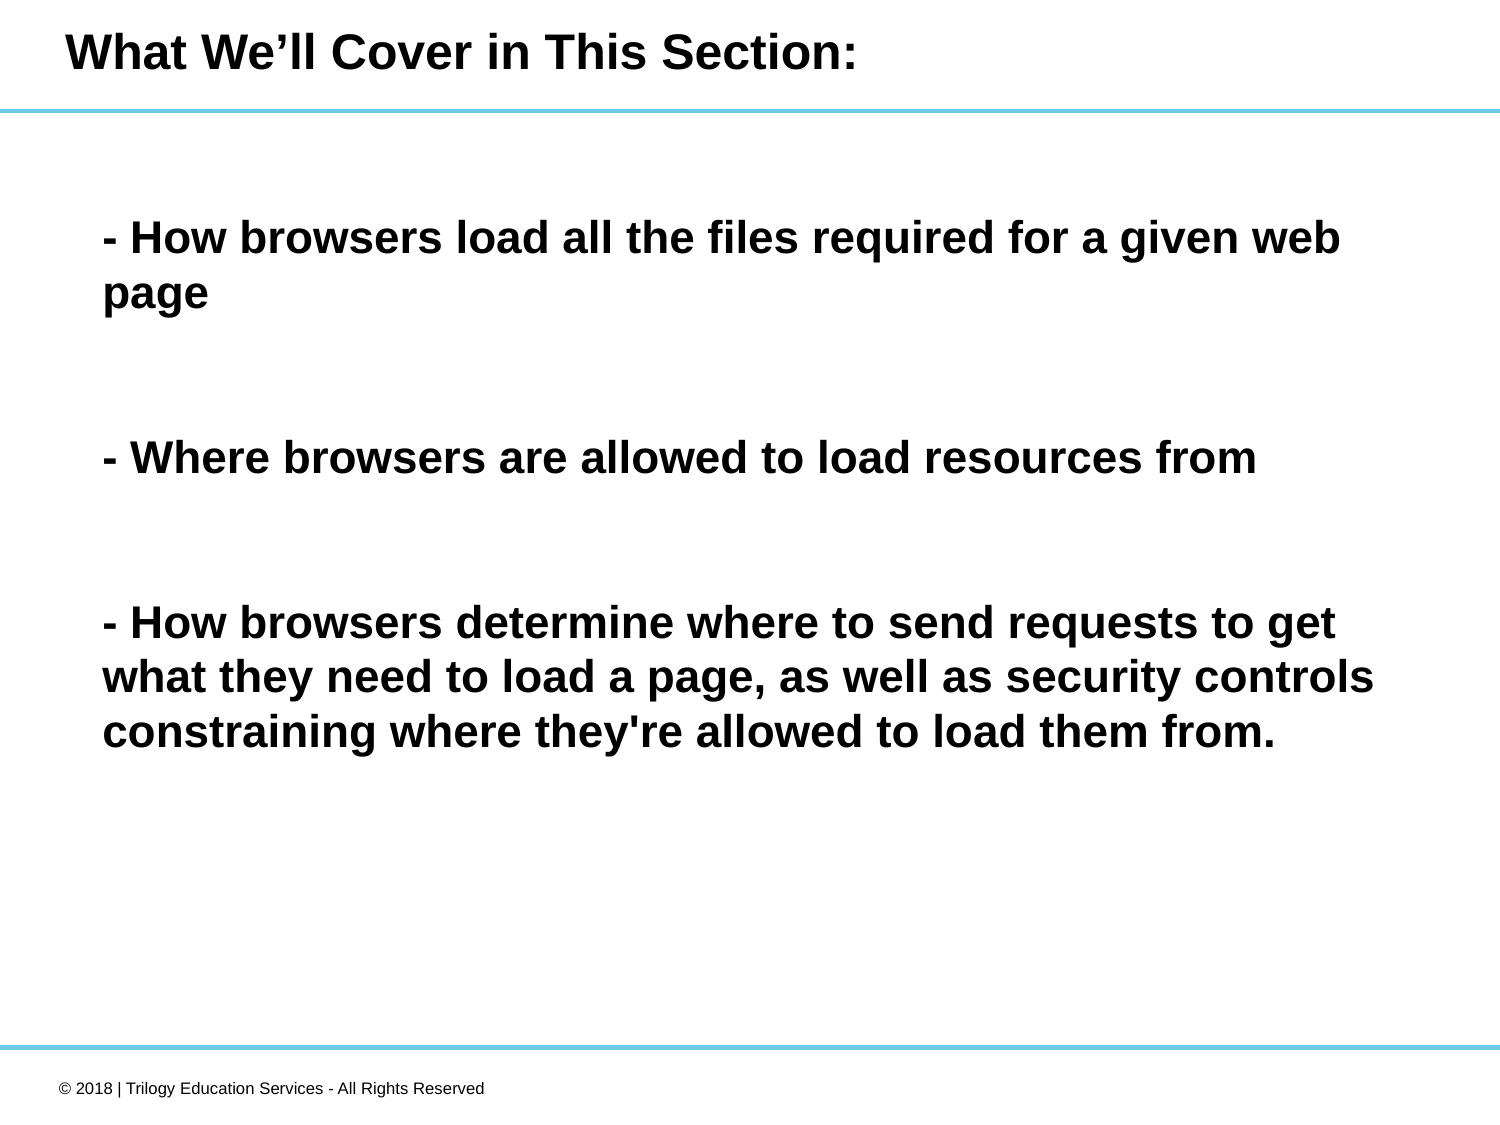

# What We’ll Cover in This Section:
- How browsers load all the files required for a given web page

- Where browsers are allowed to load resources from

- How browsers determine where to send requests to get what they need to load a page, as well as security controls constraining where they're allowed to load them from.